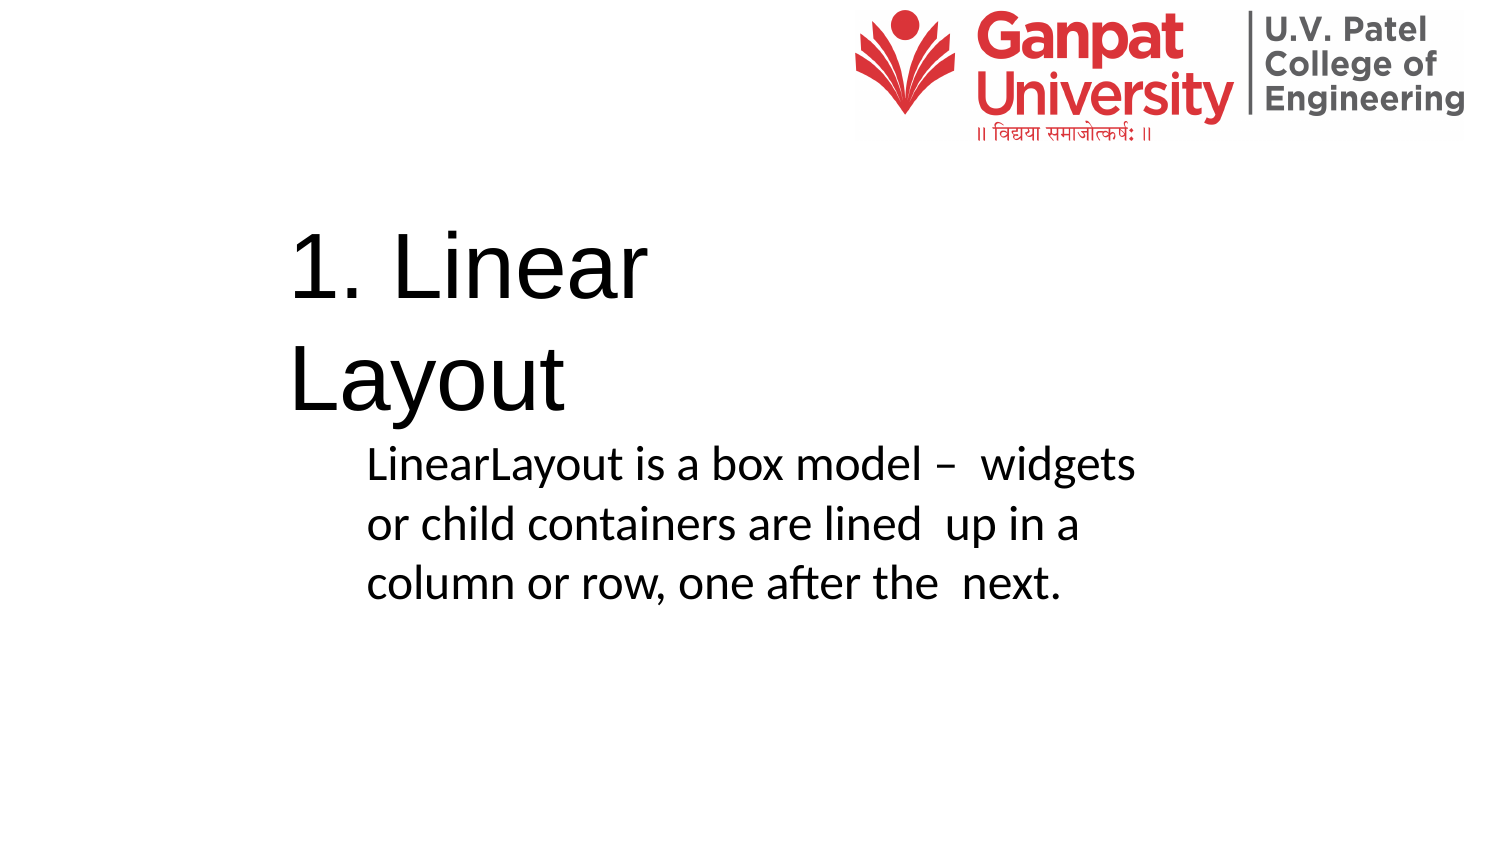

# 1. Linear Layout
LinearLayout is a box model –  widgets or child containers are lined  up in a column or row, one after the  next.